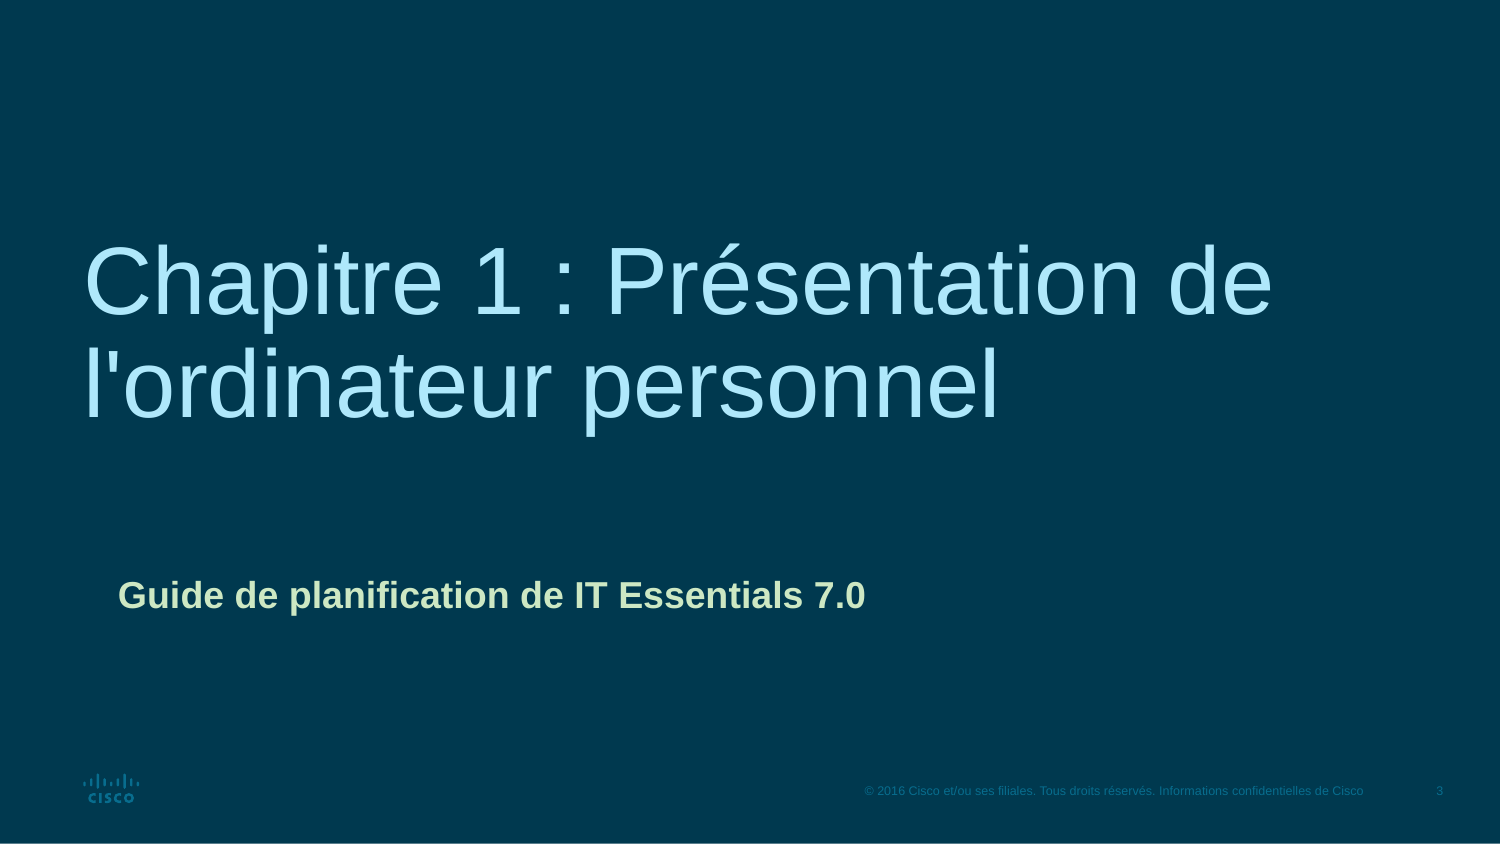

# Chapitre 1 : Présentation de l'ordinateur personnel
Guide de planification de IT Essentials 7.0